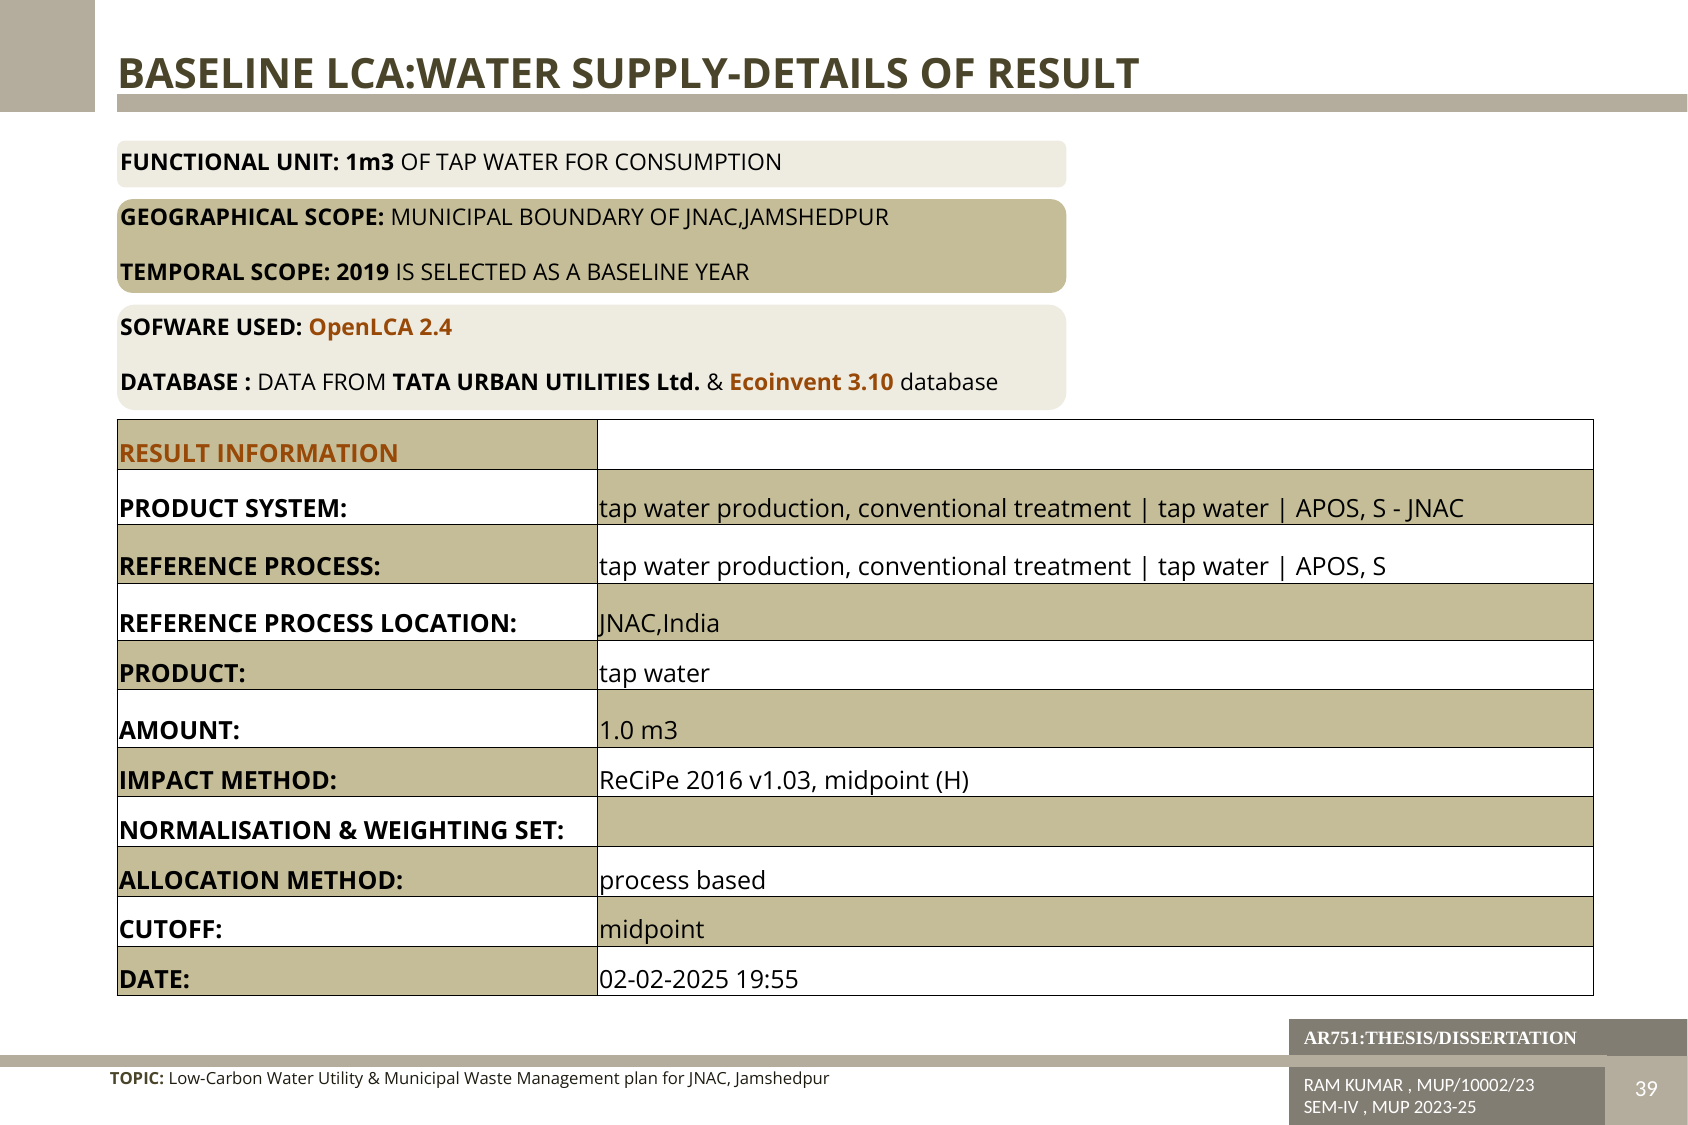

BASELINE LCA:WATER SUPPLY-DETAILS OF RESULT

FUNCTIONAL UNIT: 1m3 OF TAP WATER FOR CONSUMPTION

GEOGRAPHICAL SCOPE: MUNICIPAL BOUNDARY OF JNAC,JAMSHEDPUR

TEMPORAL SCOPE: 2019 IS SELECTED AS A BASELINE YEAR

SOFWARE USED: OpenLCA 2.4

DATABASE : DATA FROM TATA URBAN UTILITIES Ltd. & Ecoinvent 3.10 database

| RESULT INFORMATION |  |
| --- | --- |
| PRODUCT SYSTEM: | tap water production, conventional treatment | tap water | APOS, S - JNAC |
| REFERENCE PROCESS: | tap water production, conventional treatment | tap water | APOS, S |
| REFERENCE PROCESS LOCATION: | JNAC,India |
| PRODUCT: | tap water |
| AMOUNT: | 1.0 m3 |
| IMPACT METHOD: | ReCiPe 2016 v1.03, midpoint (H) |
| NORMALISATION & WEIGHTING SET: |  |
| ALLOCATION METHOD: | process based |
| CUTOFF: | midpoint |
| DATE: | 02-02-2025 19:55 |

AR751:THESIS/DISSERTATION

TOPIC: Low-Carbon Water Utility & Municipal Waste Management plan for JNAC, Jamshedpur

RAM KUMAR , MUP/10002/23
SEM-IV , MUP 2023-25

DISSERTATION & PLANNING SEMINAR

39